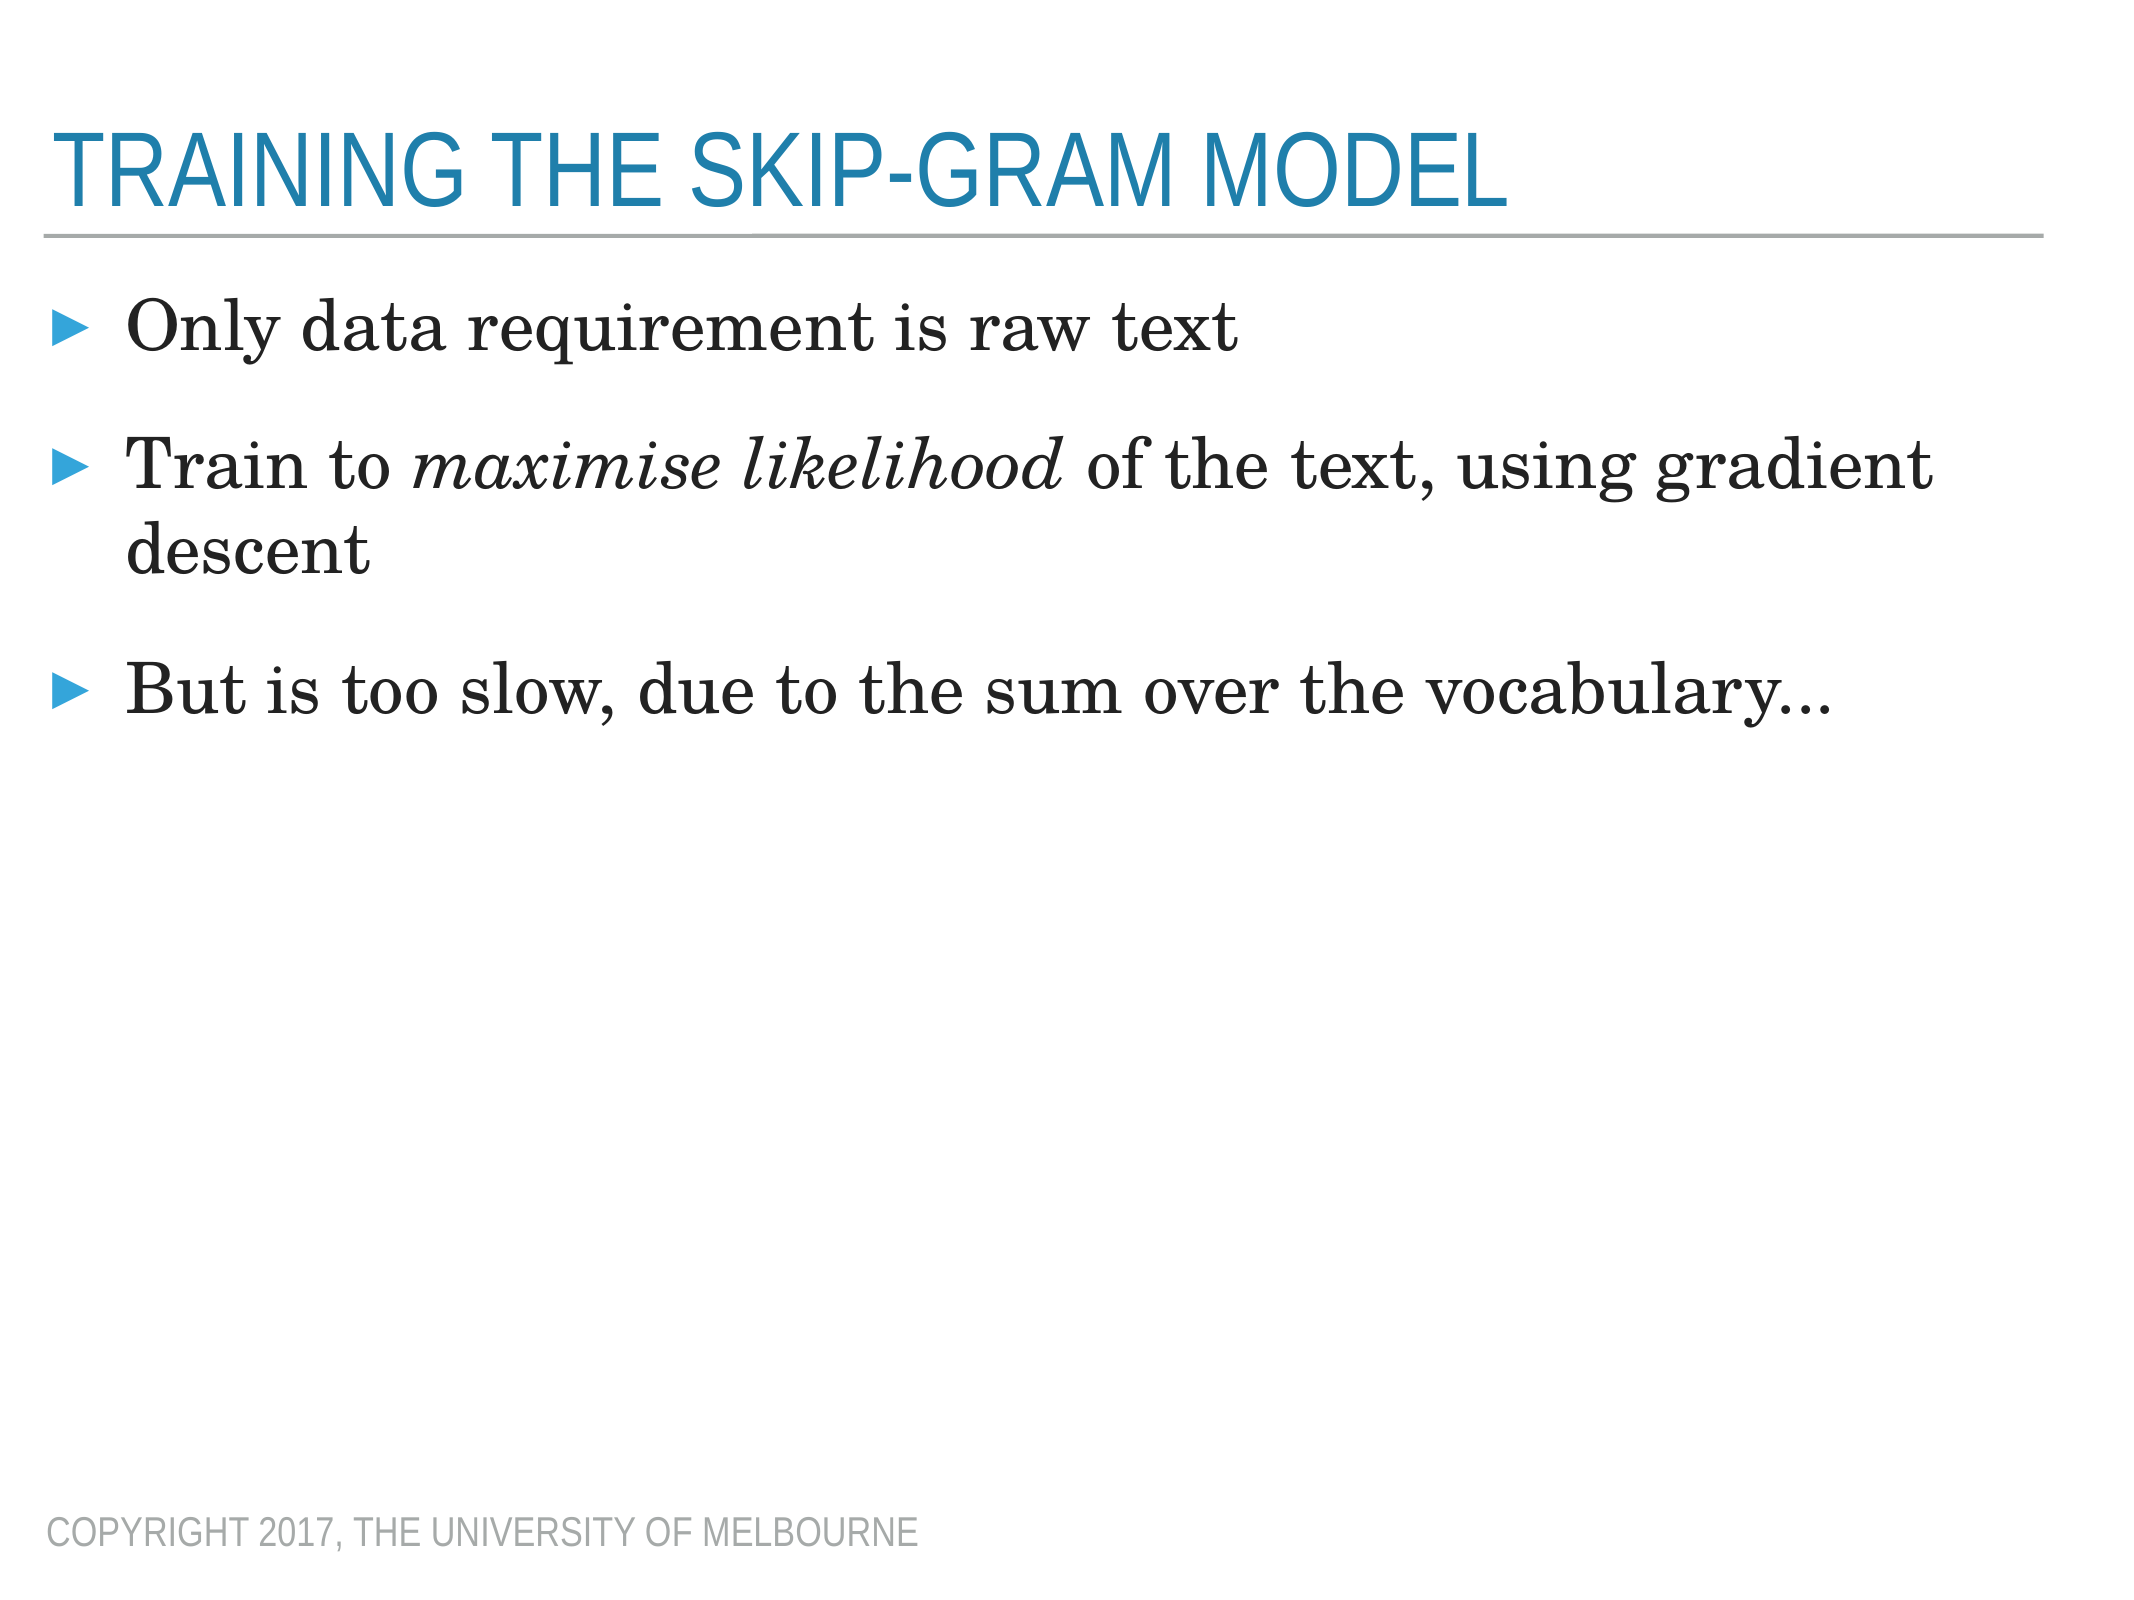

# Training the skip-gram model
Only data requirement is raw text
Train to maximise likelihood of the text, using gradient descent
But is too slow, due to the sum over the vocabulary...